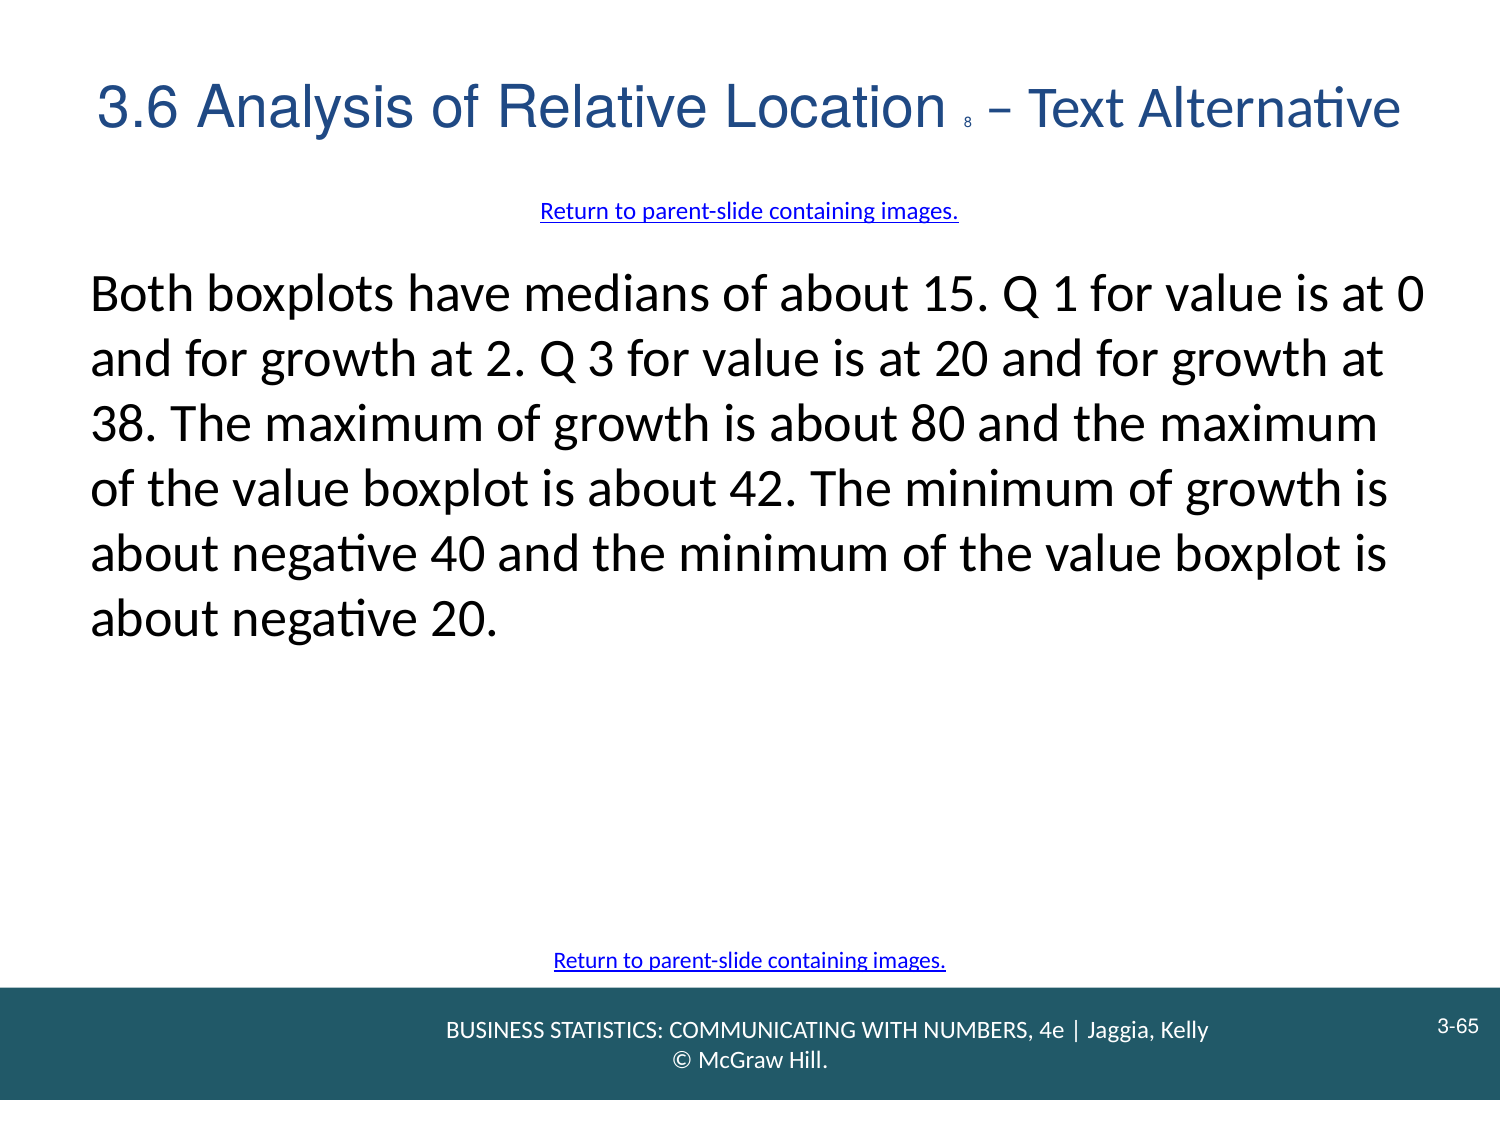

# 3.6 Analysis of Relative Location 8 – Text Alternative
Return to parent-slide containing images.
Both boxplots have medians of about 15. Q 1 for value is at 0 and for growth at 2. Q 3 for value is at 20 and for growth at 38. The maximum of growth is about 80 and the maximum of the value boxplot is about 42. The minimum of growth is about negative 40 and the minimum of the value boxplot is about negative 20.
Return to parent-slide containing images.